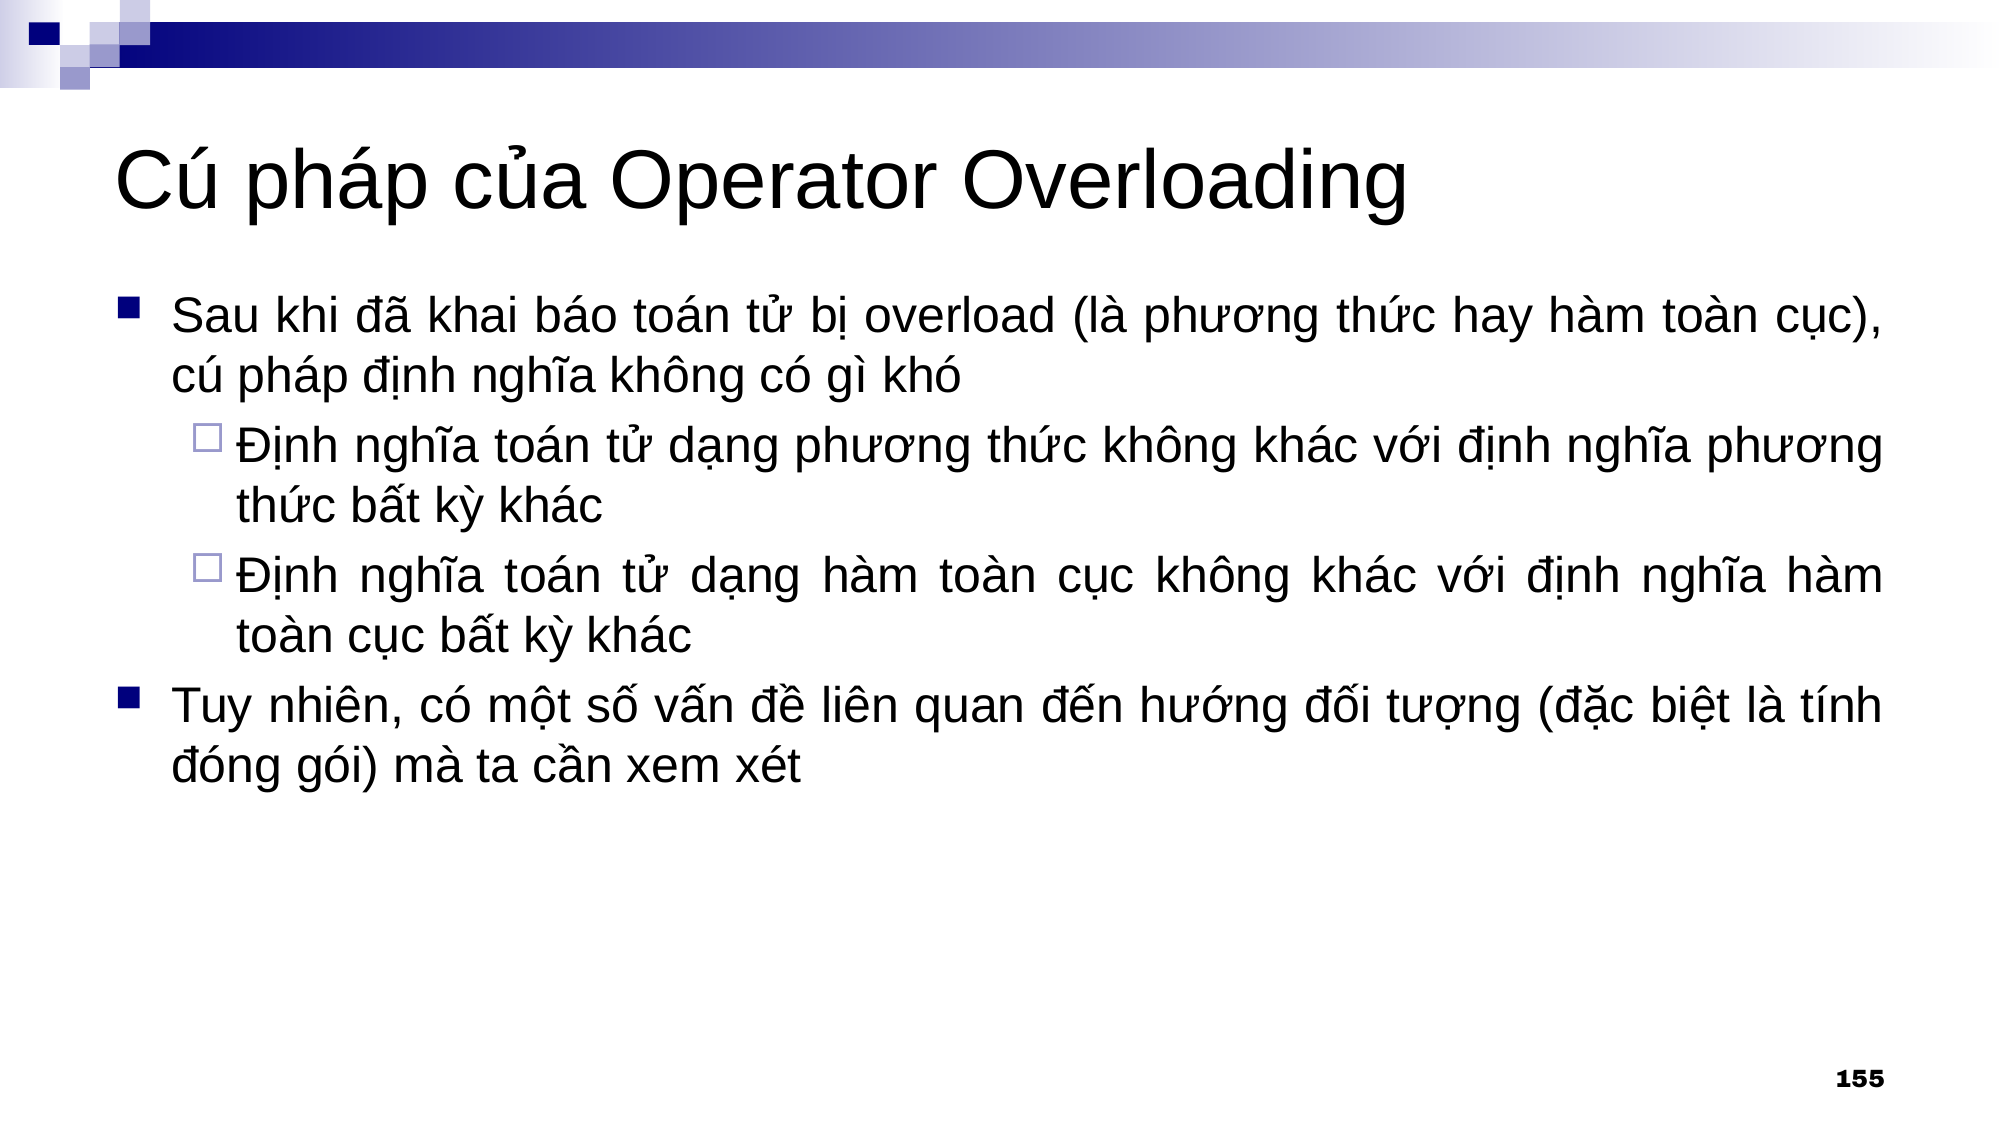

# Cú pháp của Operator Overloading
Sau khi đã khai báo toán tử bị overload (là phương thức hay hàm toàn cục), cú pháp định nghĩa không có gì khó
Định nghĩa toán tử dạng phương thức không khác với định nghĩa phương thức bất kỳ khác
Định nghĩa toán tử dạng hàm toàn cục không khác với định nghĩa hàm toàn cục bất kỳ khác
Tuy nhiên, có một số vấn đề liên quan đến hướng đối tượng (đặc biệt là tính đóng gói) mà ta cần xem xét
155